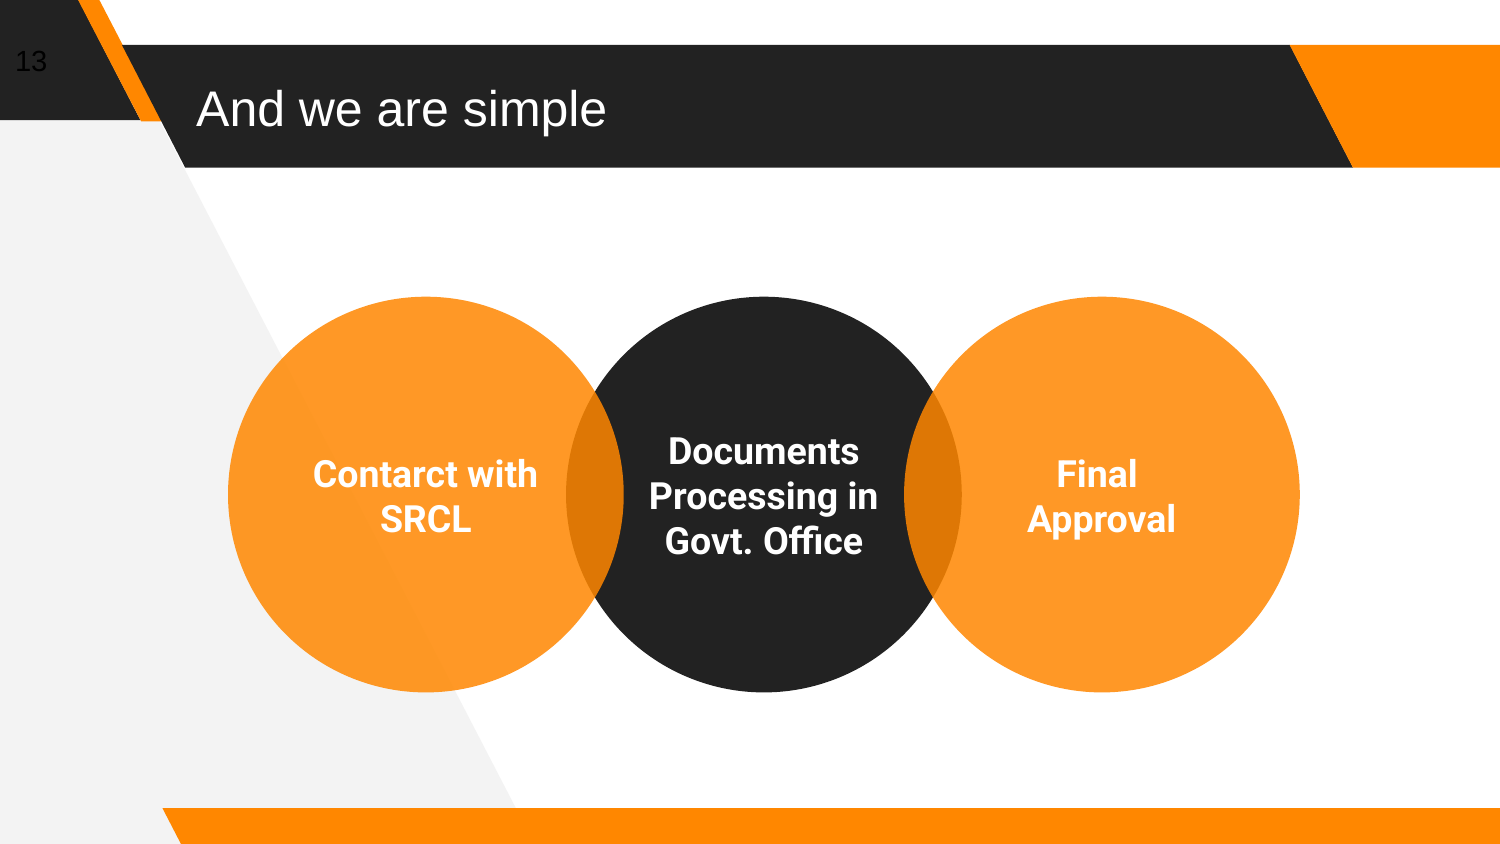

13
# And we are simple
Contarct with SRCL
Documents Processing in Govt. Office
Final
Approval